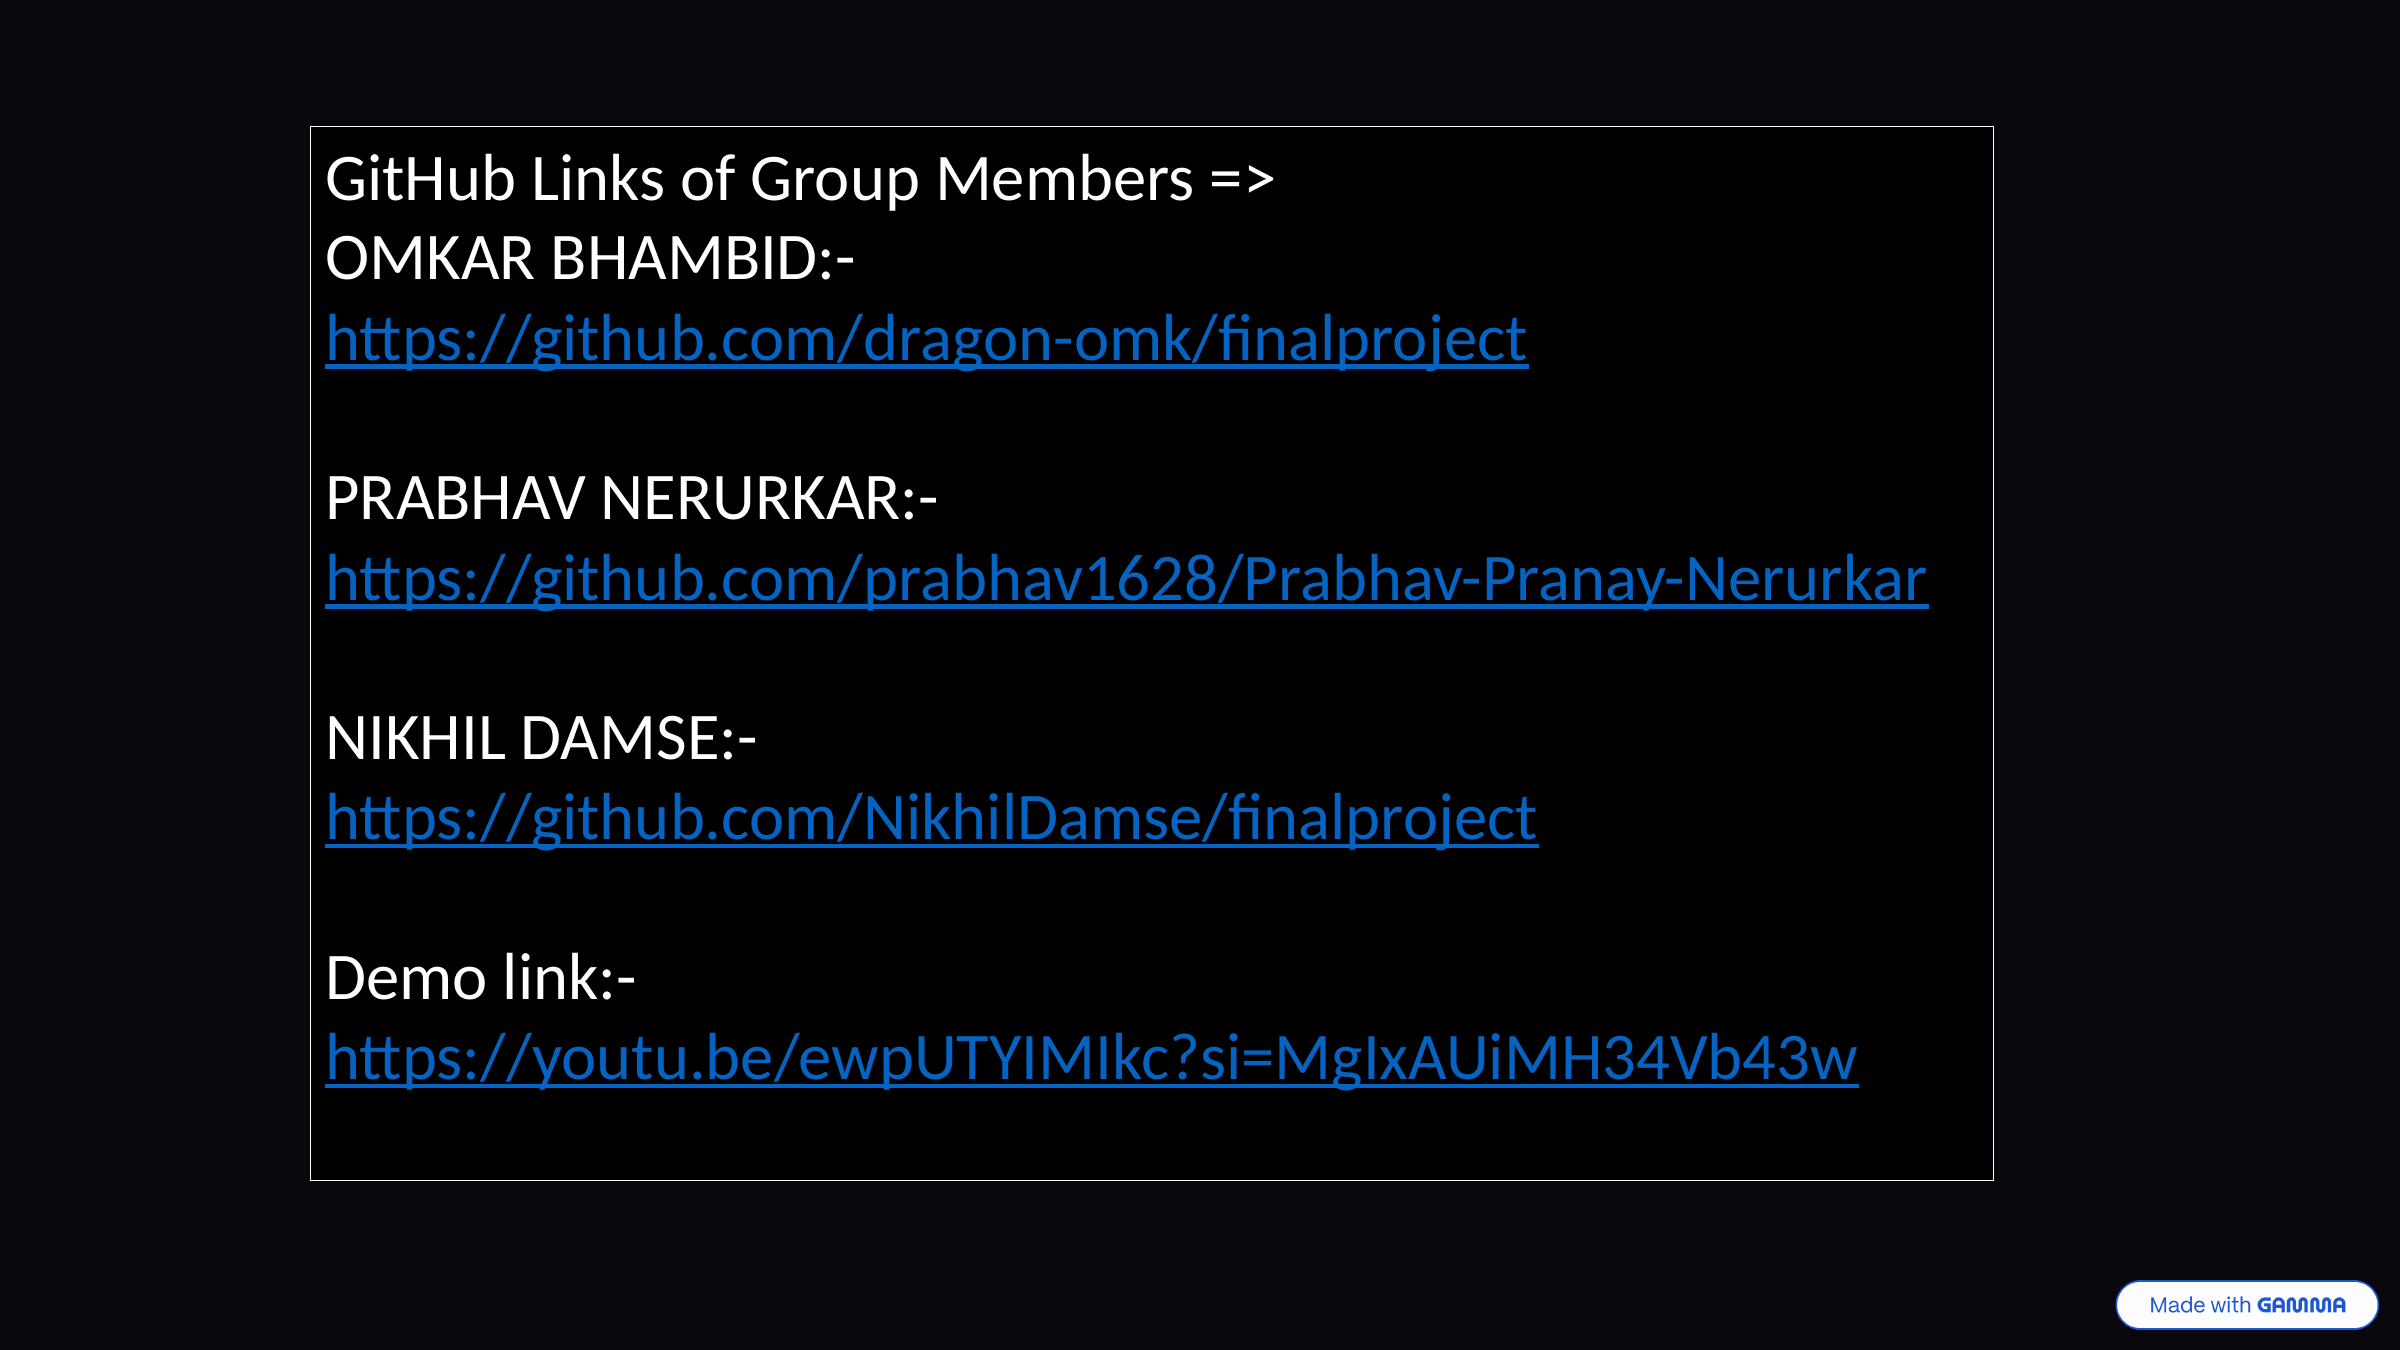

GitHub Links of Group Members =>
OMKAR BHAMBID:- https://github.com/dragon-omk/finalproject

PRABHAV NERURKAR:-  https://github.com/prabhav1628/Prabhav-Pranay-Nerurkar

NIKHIL DAMSE:-  https://github.com/NikhilDamse/finalproject

Demo link:- https://youtu.be/ewpUTYIMIkc?si=MgIxAUiMH34Vb43w